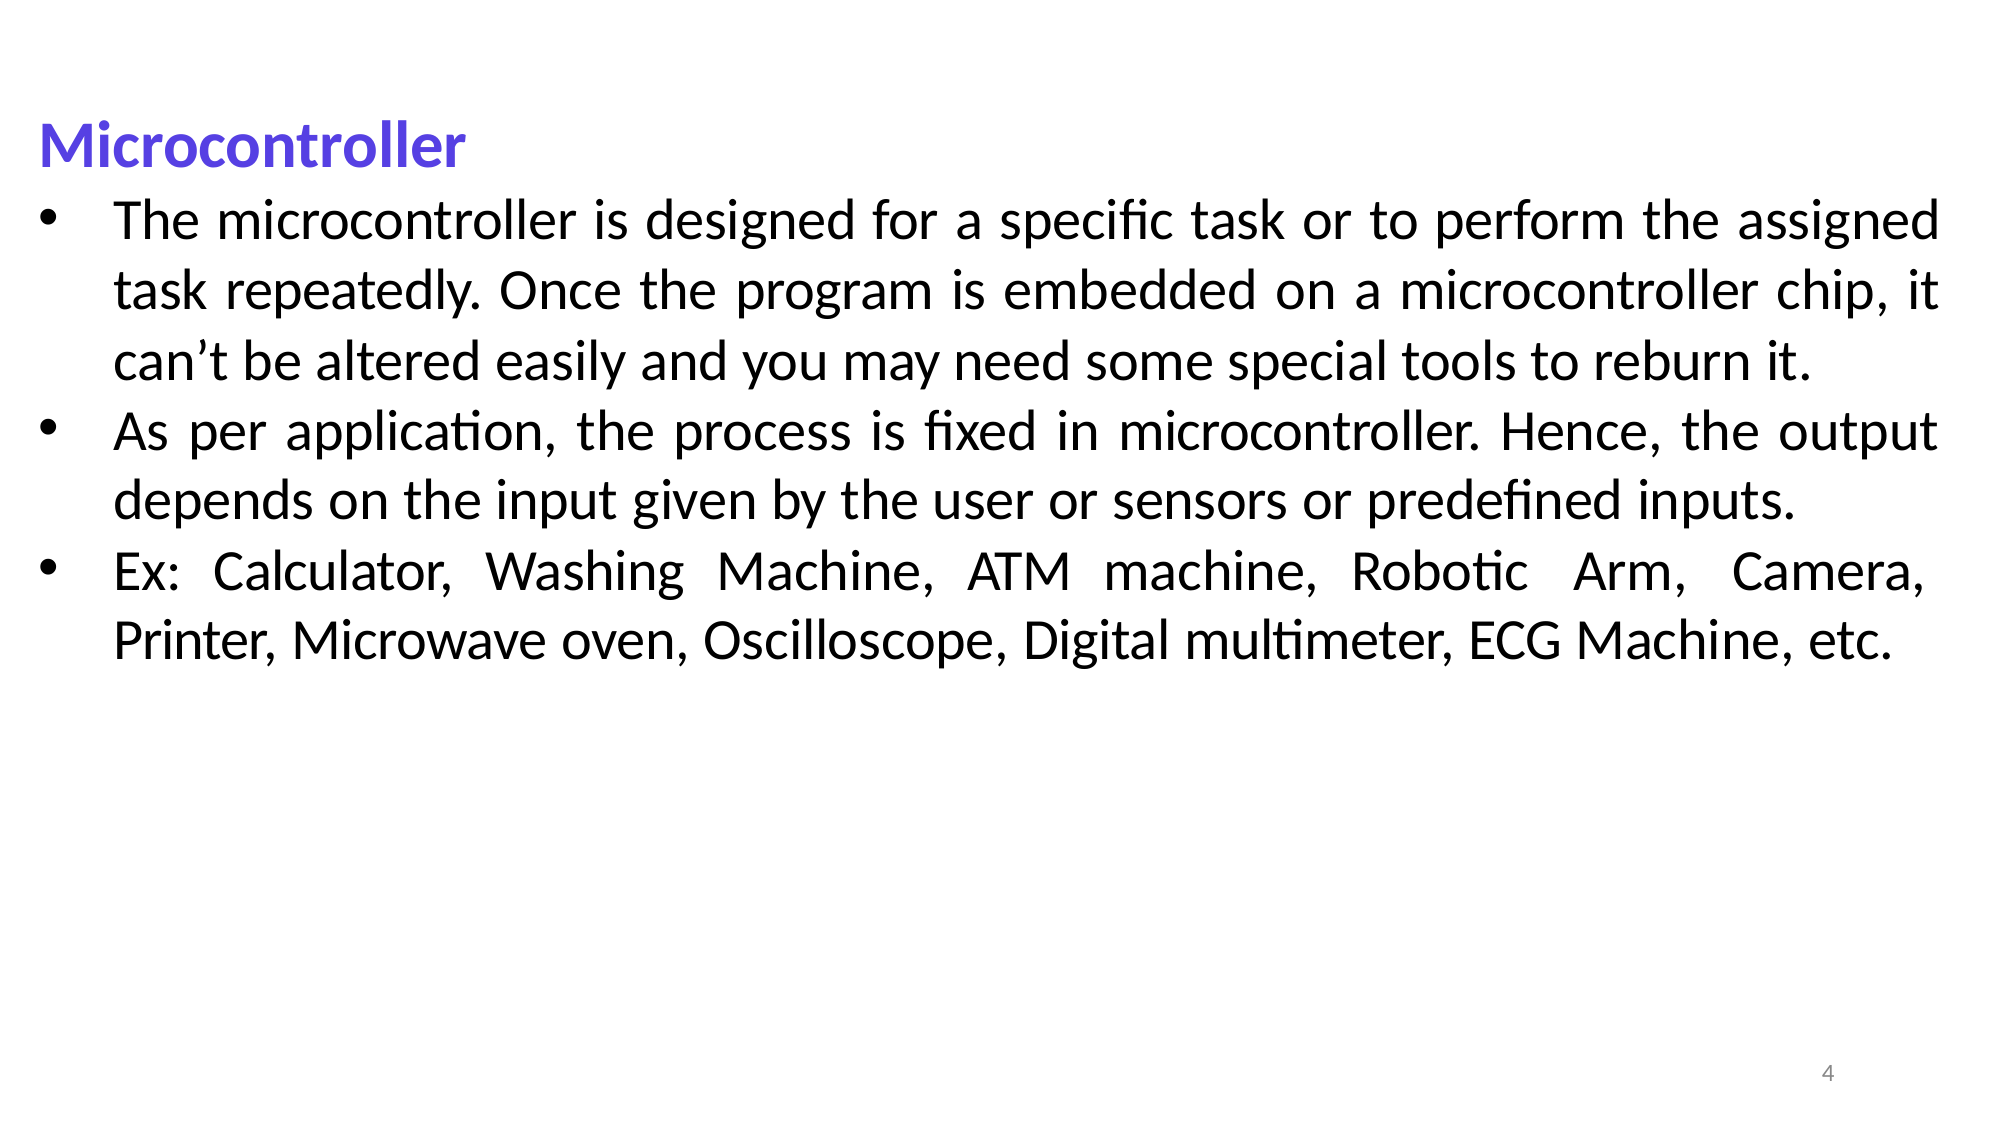

# Microcontroller
The microcontroller is designed for a specific task or to perform the assigned  task repeatedly. Once the program is embedded on a microcontroller chip, it  can’t be altered easily and you may need some special tools to reburn it.
As per application, the process is fixed in microcontroller. Hence, the output  depends on the input given by the user or sensors or predefined inputs.
Ex: Calculator, Washing Machine, ATM machine, Robotic Arm, Camera,  Printer, Microwave oven, Oscilloscope, Digital multimeter, ECG Machine, etc.
4